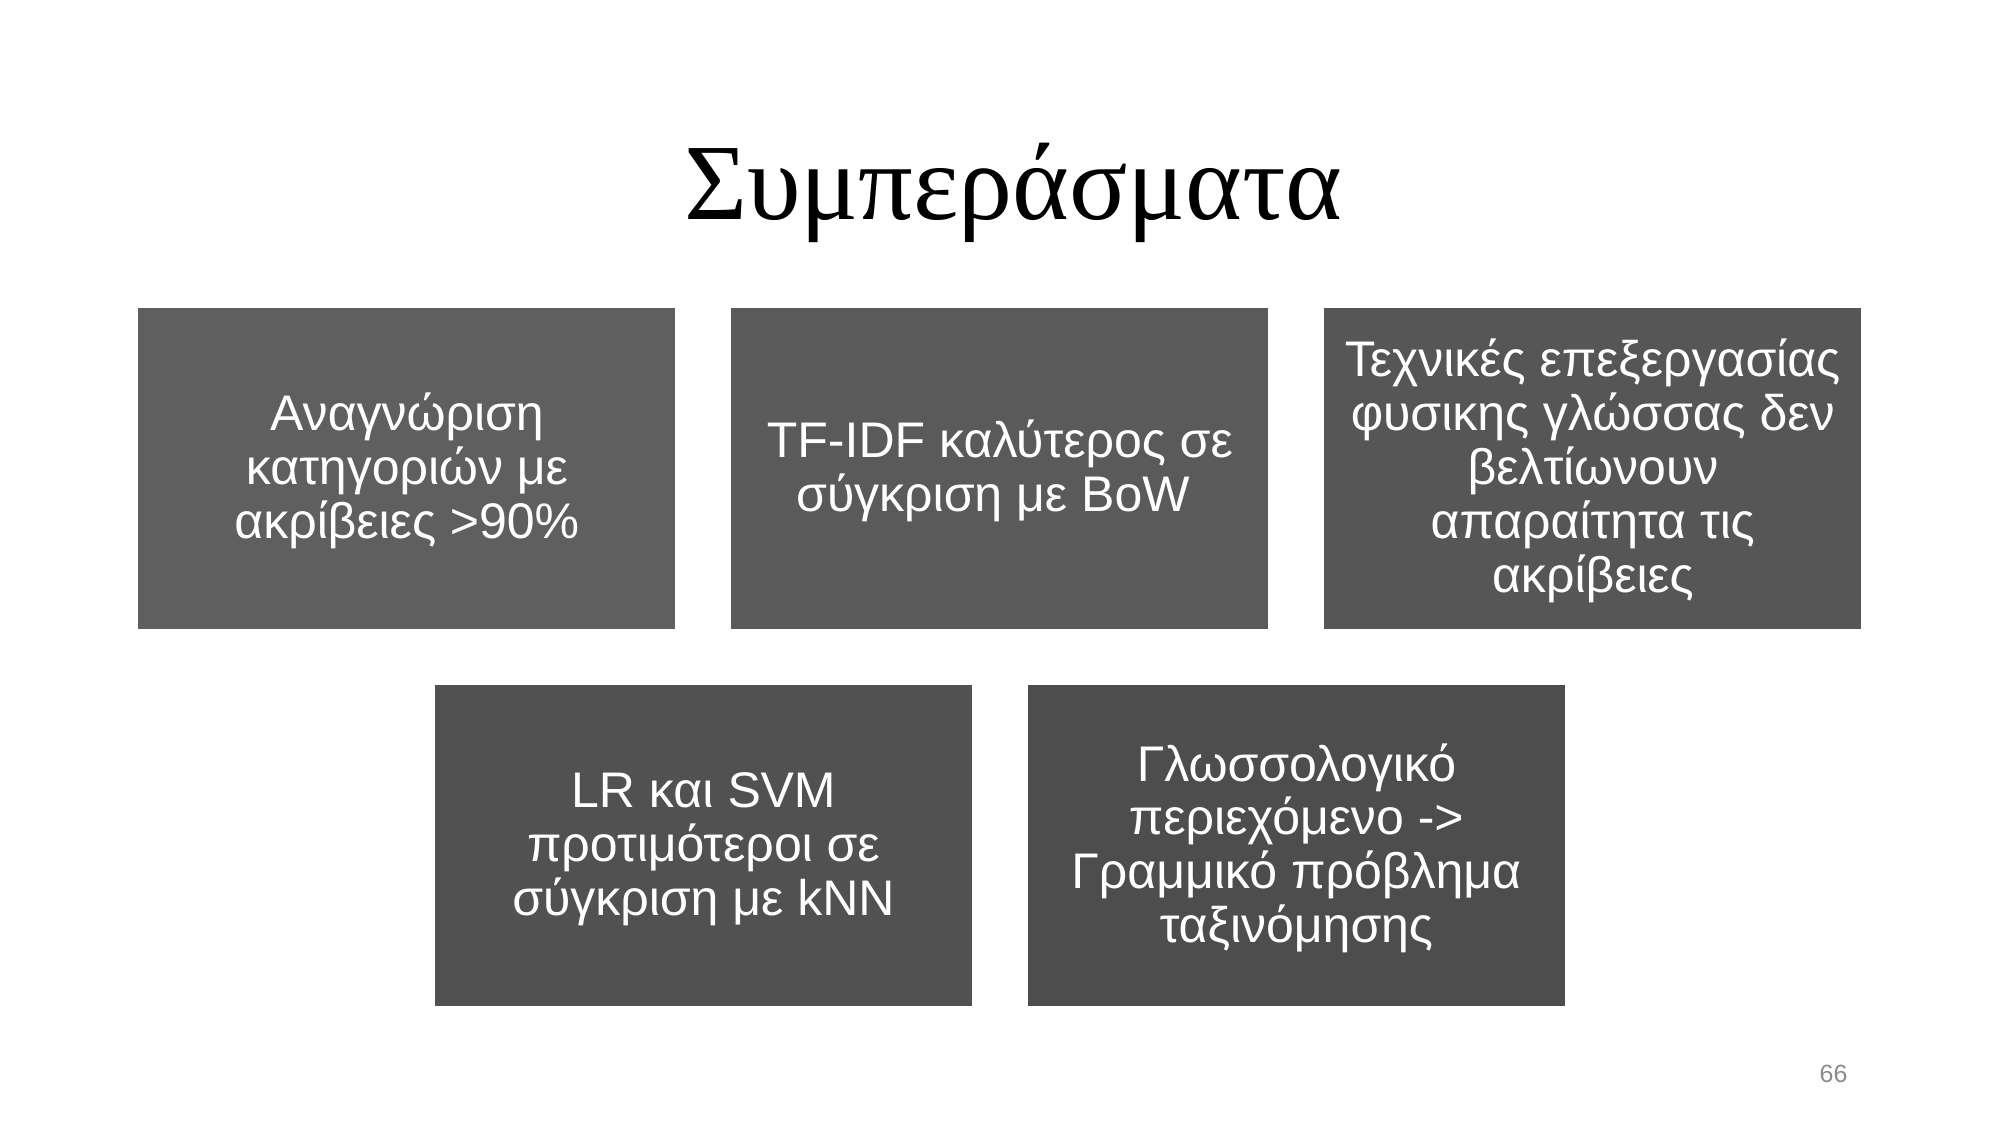

# Συμπεράσματα
Αναγνώριση κατηγοριών με ακρίβειες >90%
ΤF-IDF καλύτερος σε σύγκριση με BoW
Τεχνικές επεξεργασίας φυσικης γλώσσας δεν βελτίωνουν απαραίτητα τις ακρίβειες
LR και SVM προτιμότεροι σε σύγκριση με kNN
Γλωσσολογικό περιεχόμενο -> Γραμμικό πρόβλημα ταξινόμησης
66